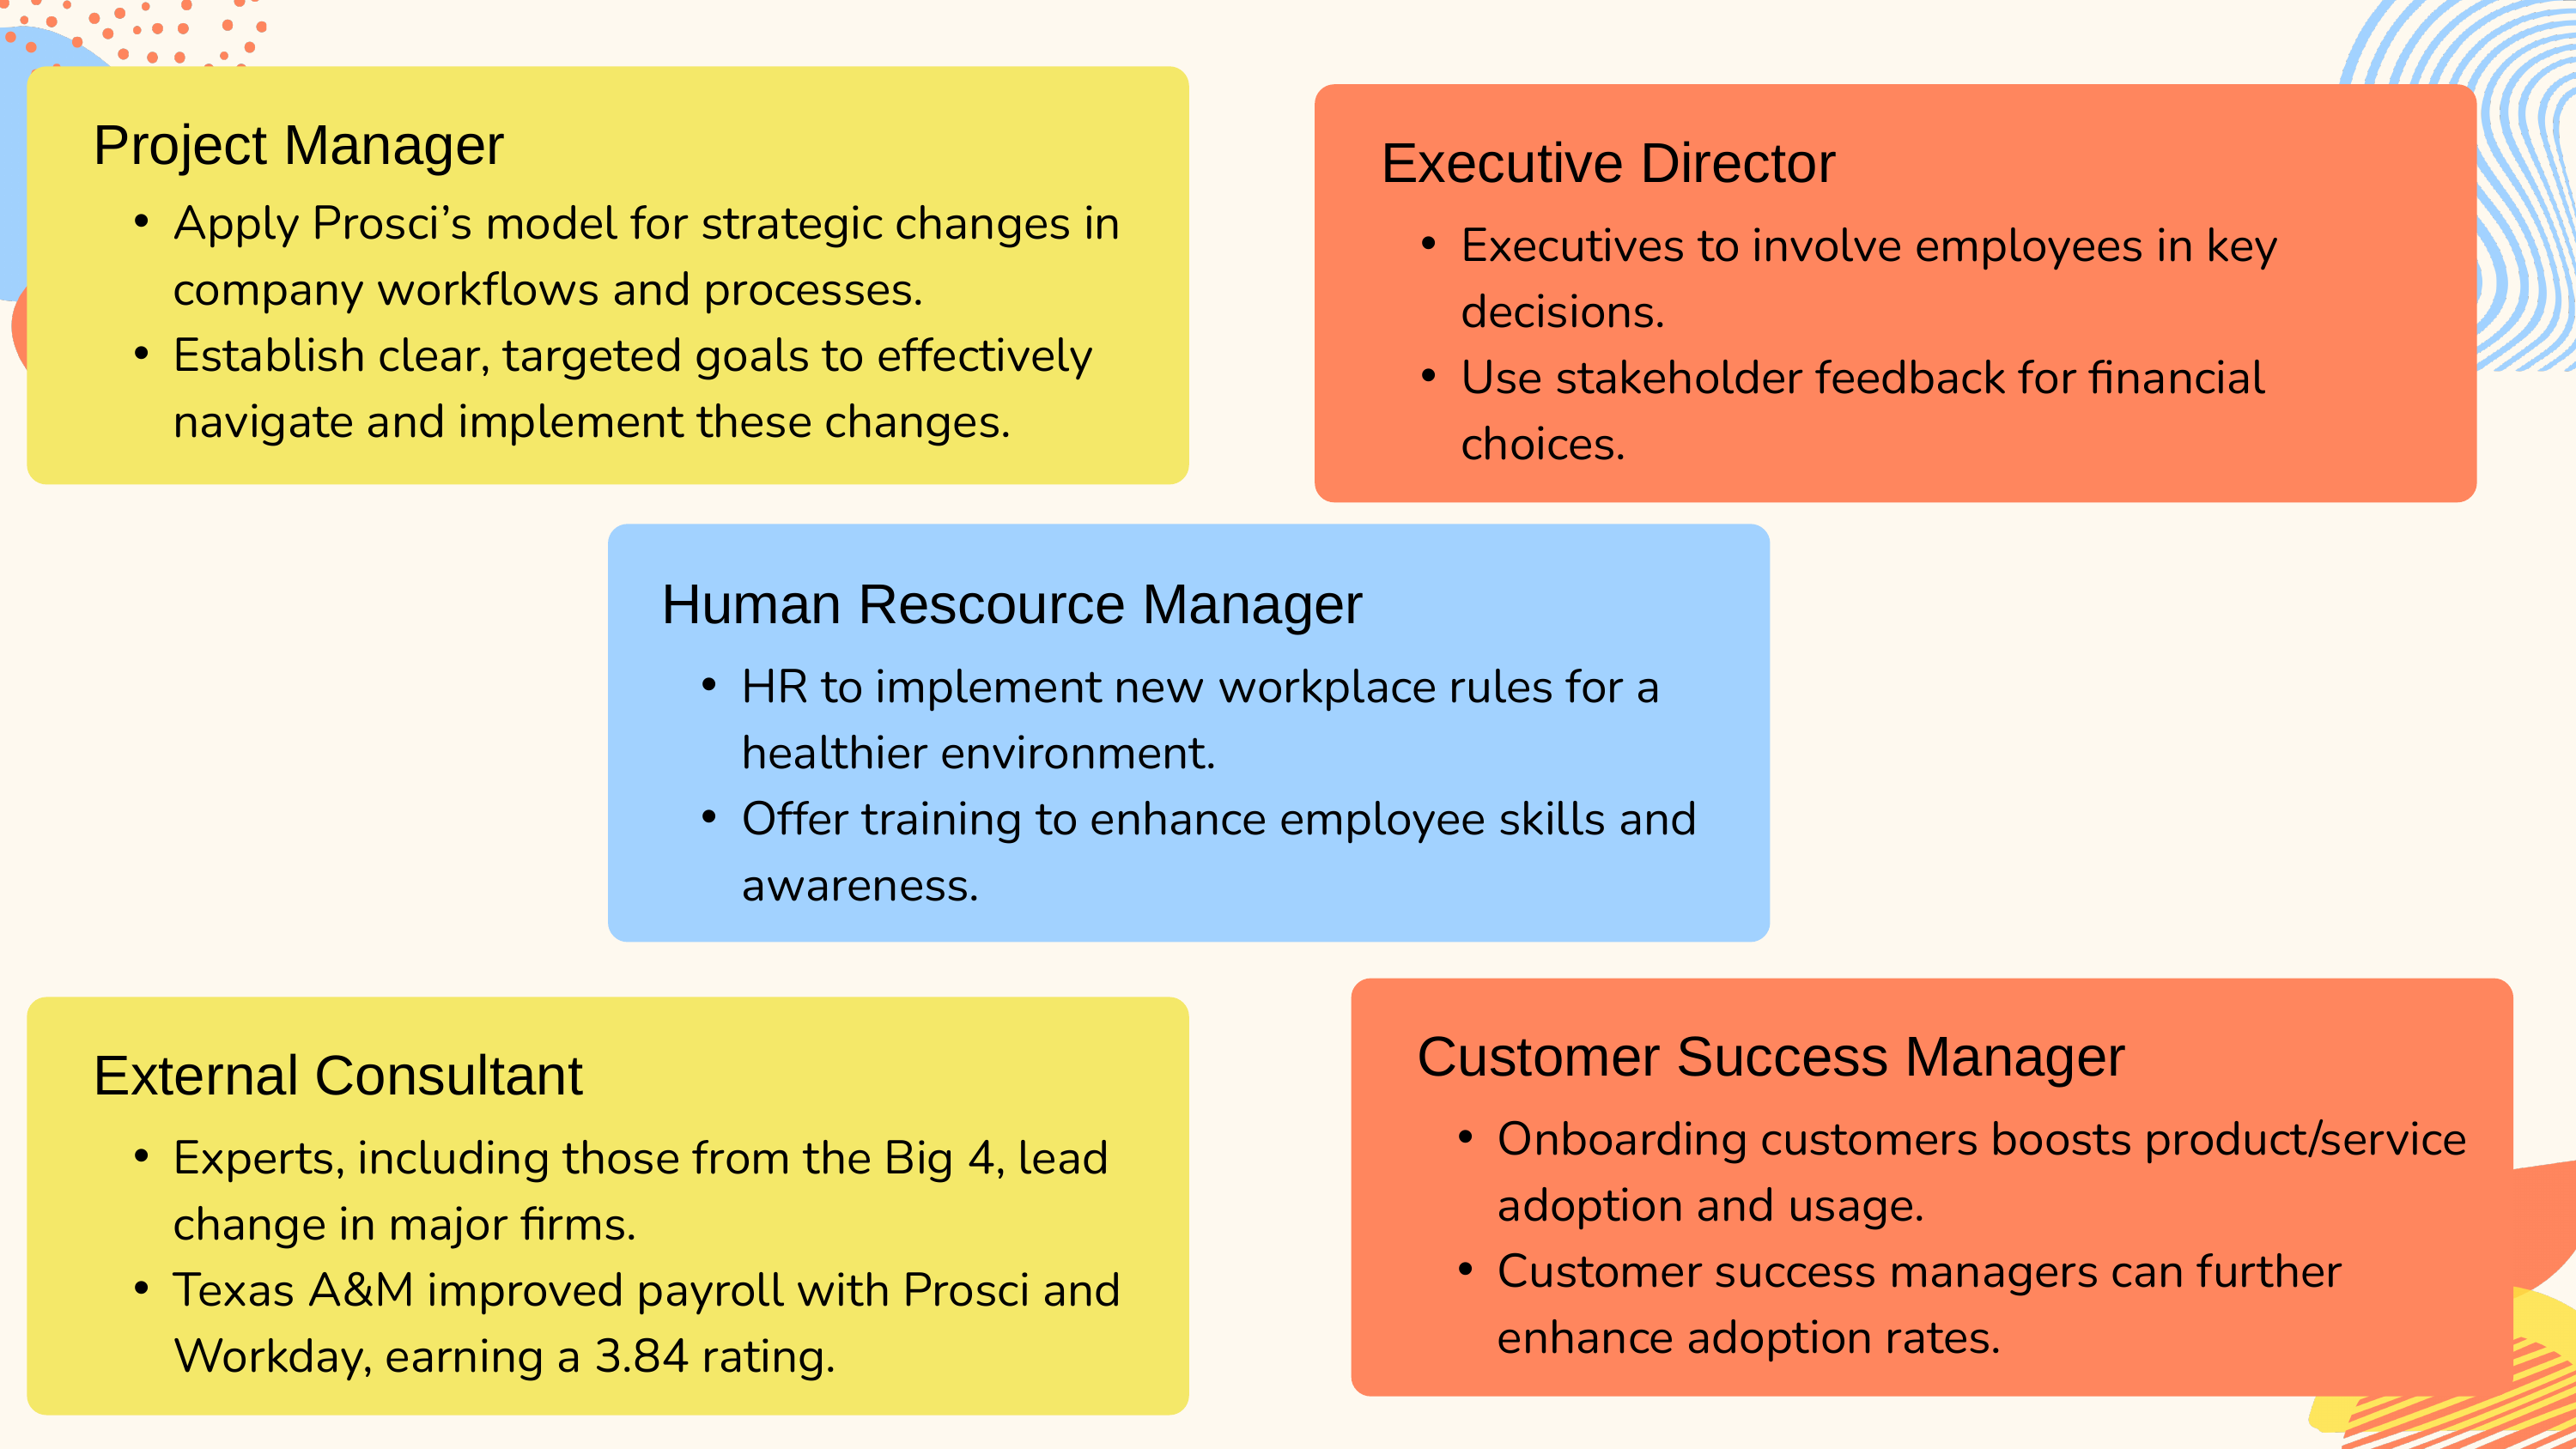

Project Manager
Executive Director
Apply Prosci’s model for strategic changes in company workflows and processes.
Establish clear, targeted goals to effectively navigate and implement these changes.
Executives to involve employees in key decisions.
Use stakeholder feedback for financial choices.

Human Rescource Manager
HR to implement new workplace rules for a healthier environment.
Offer training to enhance employee skills and awareness.

Customer Success Manager

External Consultant
Onboarding customers boosts product/service adoption and usage.
Customer success managers can further enhance adoption rates.
Experts, including those from the Big 4, lead change in major firms.
Texas A&M improved payroll with Prosci and Workday, earning a 3.84 rating.